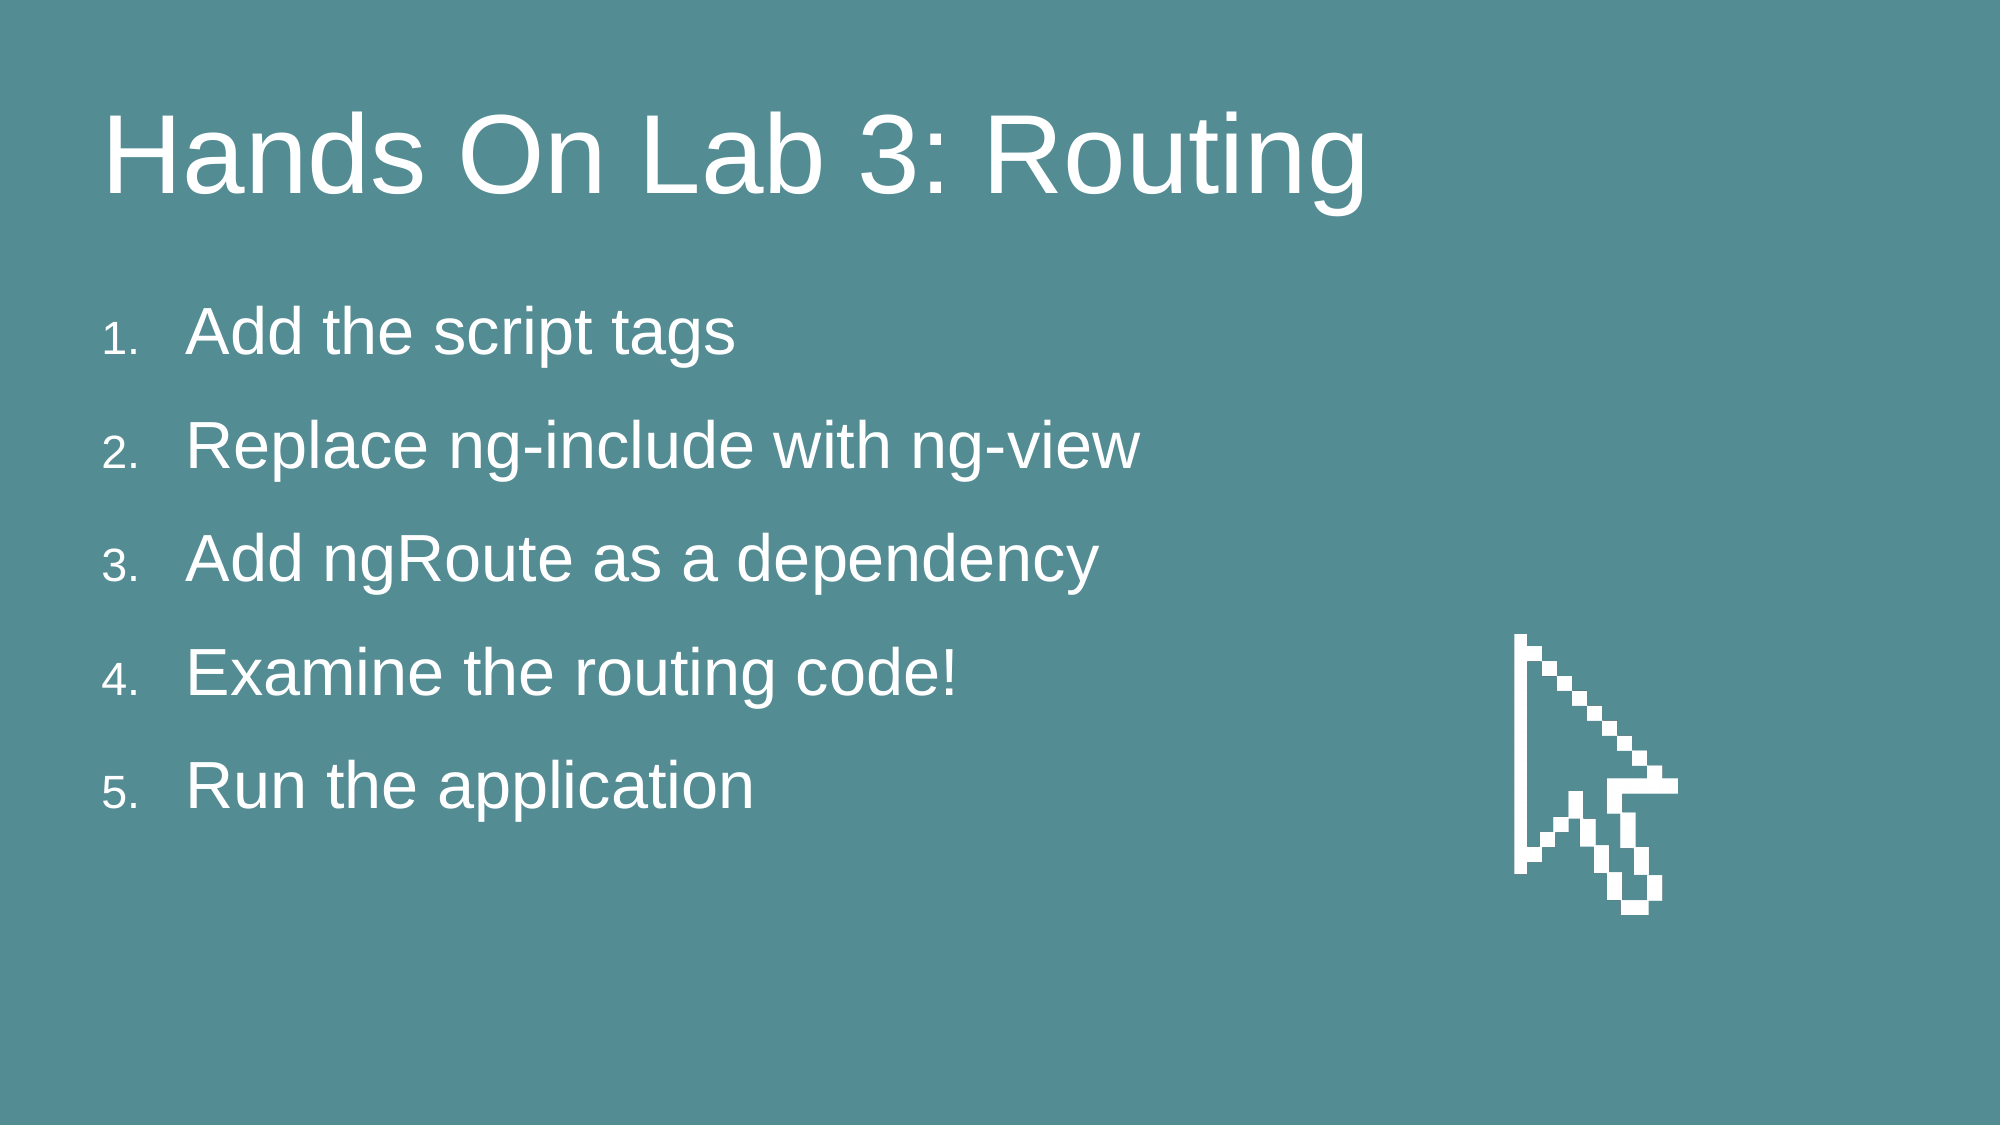

# Hands On Lab 3: Routing
Add the script tags
Replace ng-include with ng-view
Add ngRoute as a dependency
Examine the routing code!
Run the application